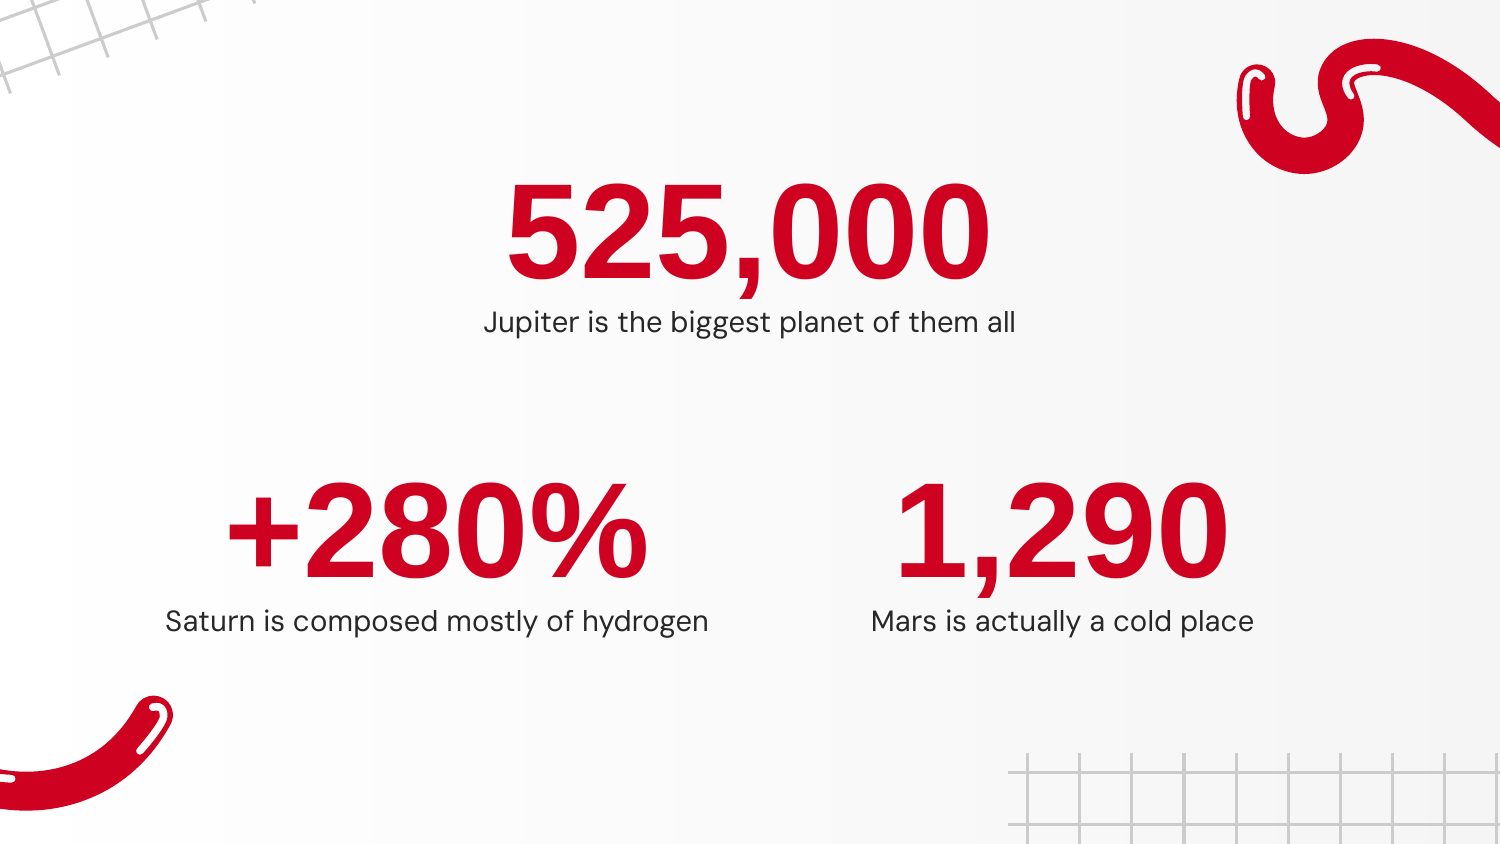

# 525,000
Jupiter is the biggest planet of them all
+280%
1,290
Saturn is composed mostly of hydrogen
Mars is actually a cold place